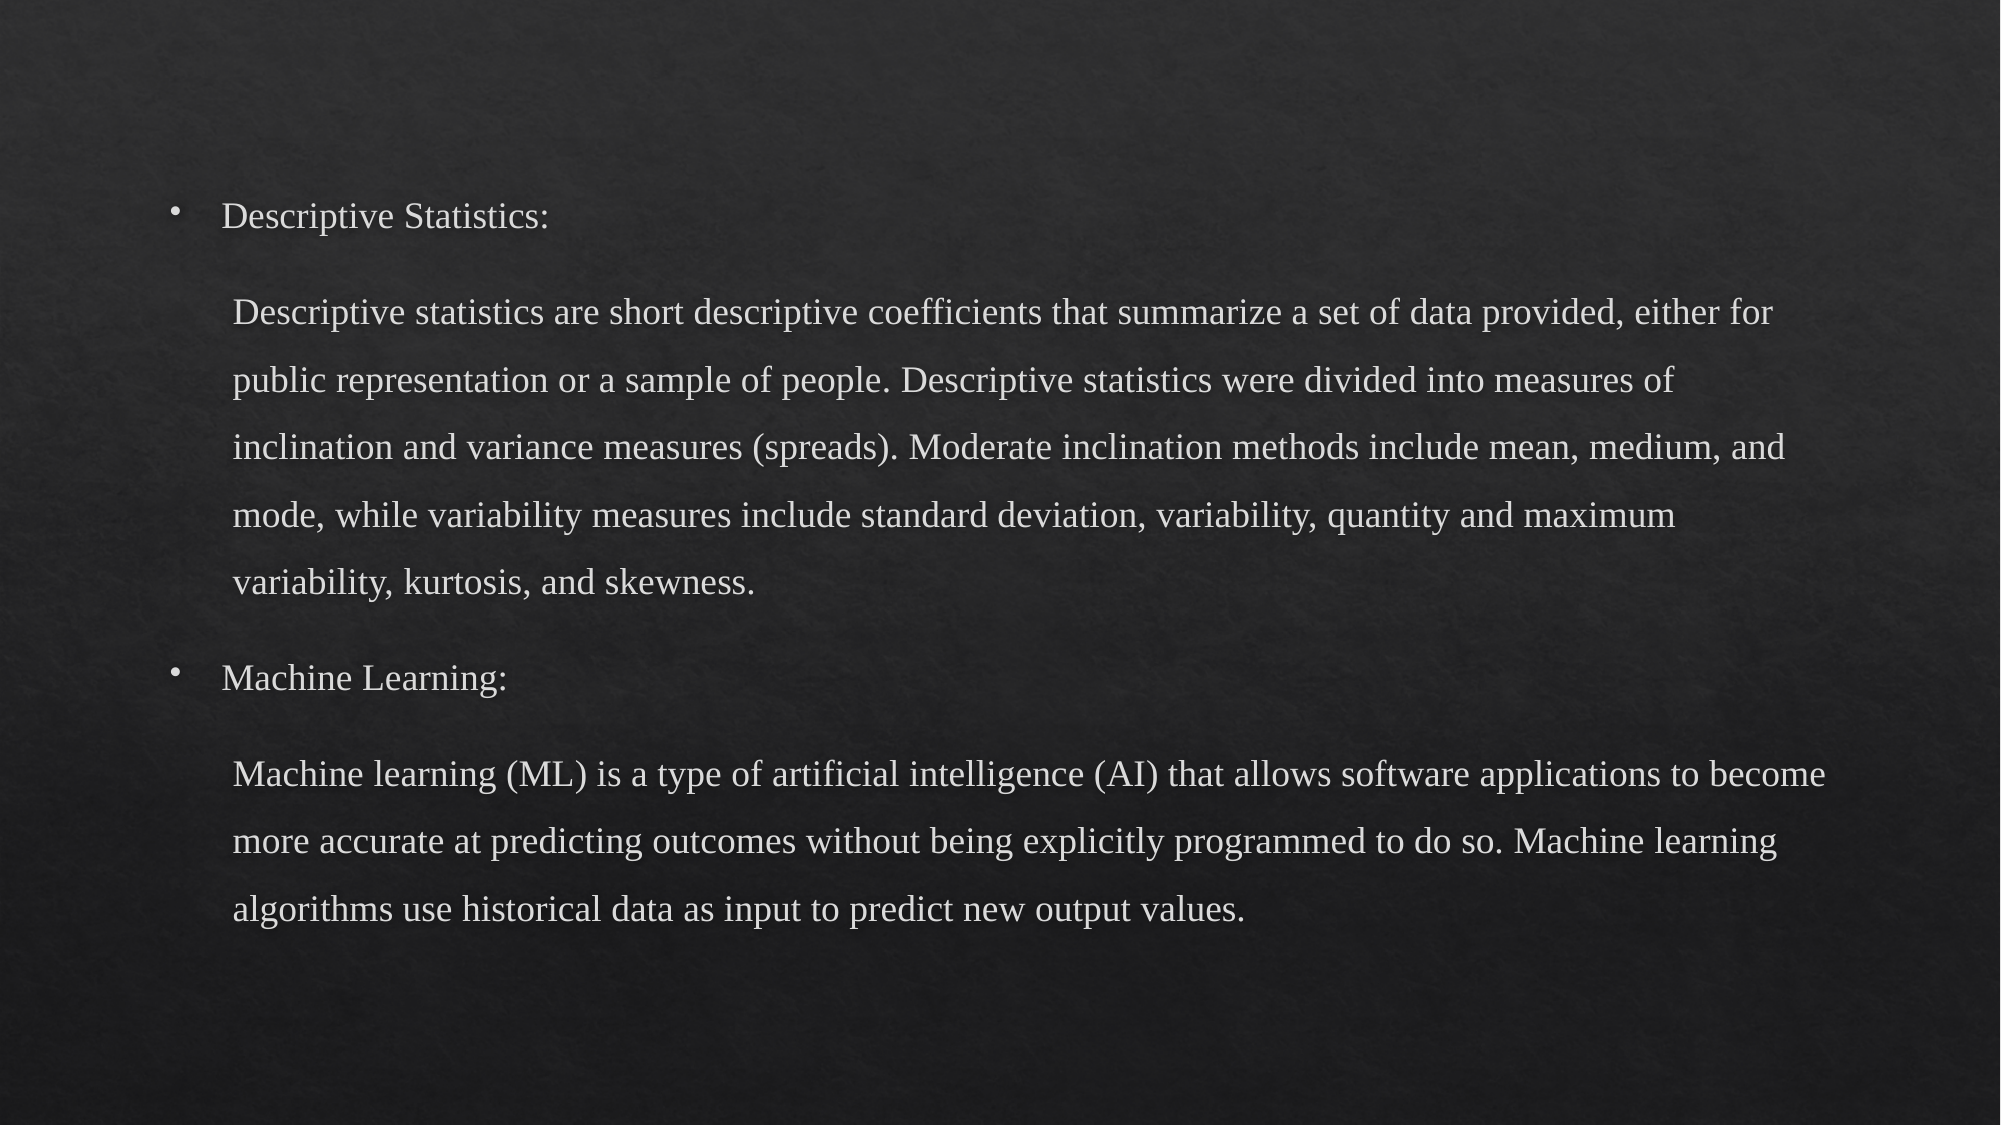

Descriptive Statistics:
Descriptive statistics are short descriptive coefficients that summarize a set of data provided, either for public representation or a sample of people. Descriptive statistics were divided into measures of inclination and variance measures (spreads). Moderate inclination methods include mean, medium, and mode, while variability measures include standard deviation, variability, quantity and maximum variability, kurtosis, and skewness.
Machine Learning:
Machine learning (ML) is a type of artificial intelligence (AI) that allows software applications to become more accurate at predicting outcomes without being explicitly programmed to do so. Machine learning algorithms use historical data as input to predict new output values.